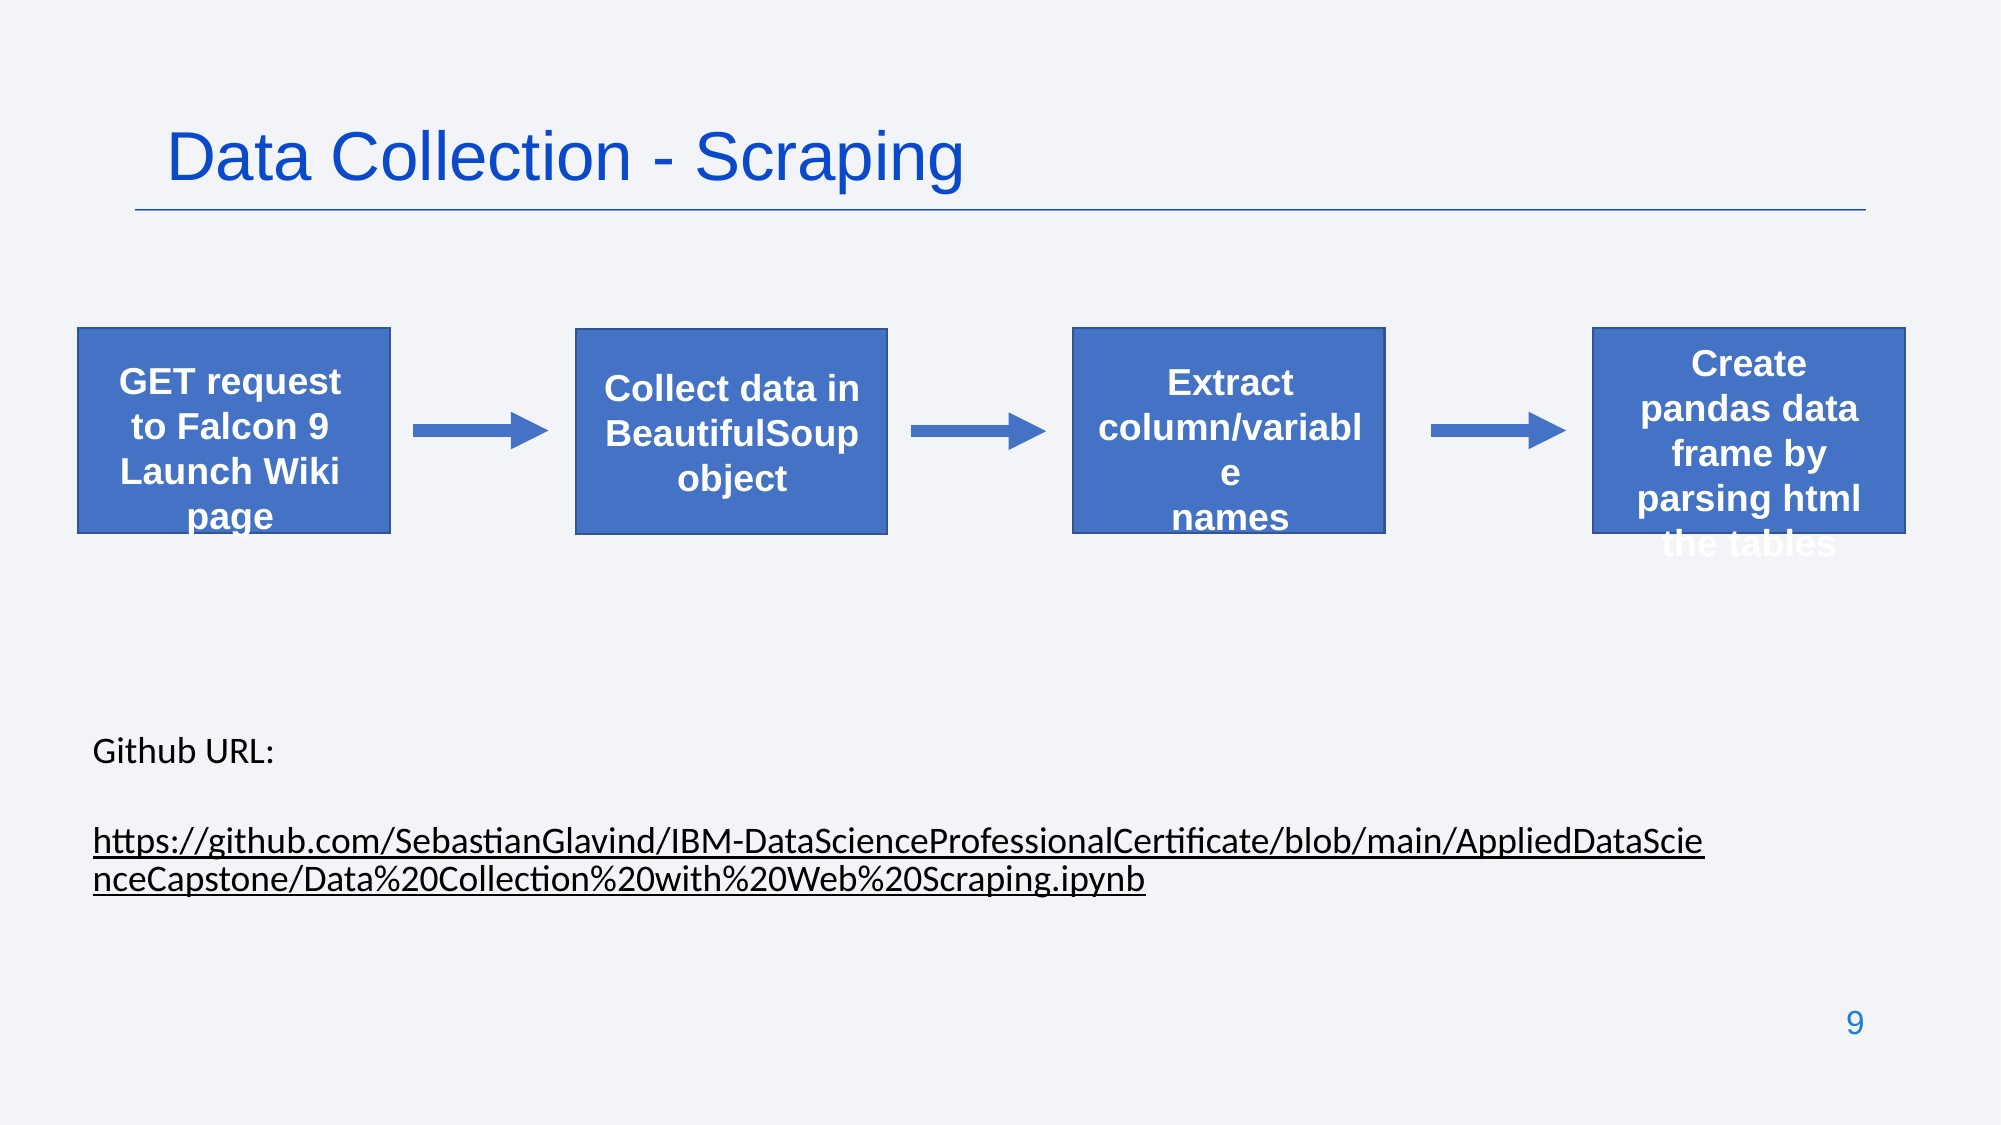

Data Collection - Scraping

Create pandas data frame by parsing html the tables
GET request to Falcon 9 Launch Wiki page
Extract column/variable
names
Collect data in BeautifulSoup object
Github URL:

https://github.com/SebastianGlavind/IBM-DataScienceProfessionalCertificate/blob/main/AppliedDataScienceCapstone/Data%20Collection%20with%20Web%20Scraping.ipynb

9